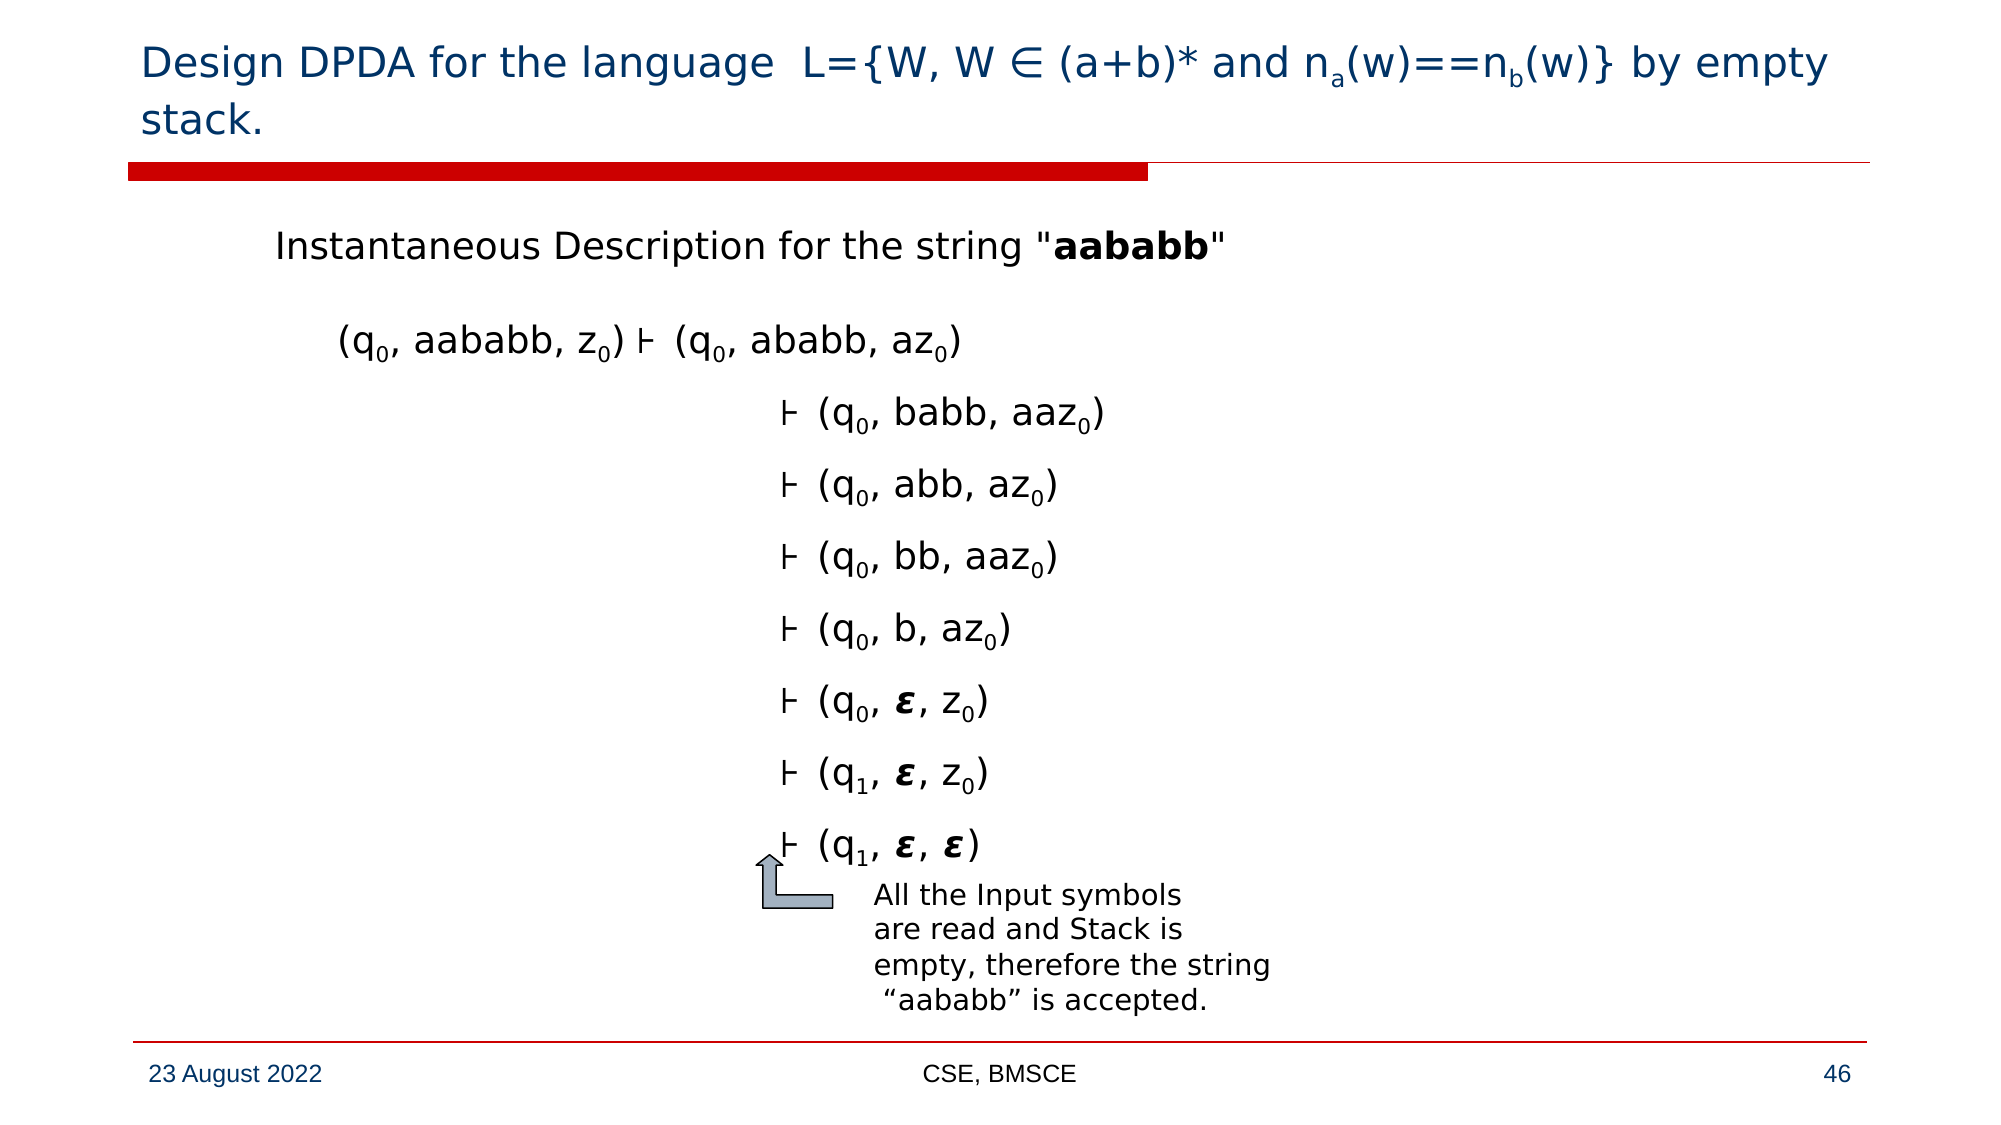

# Design DPDA for the language  L={W, W ∈ (a+b)* and na(w)==nb(w)} by empty stack.
Instantaneous Description for the string "aababb"
(q0, aababb, z0) ˫ (q0, ababb, az0)
                        ˫ (q0, babb, aaz0)
                        ˫ (q0, abb, az0)
                        ˫ (q0, bb, aaz0)
                        ˫ (q0, b, az0)
                        ˫ (q0, 𝞮, z0)
                        ˫ (q1, 𝞮, z0)
                        ˫ (q1, 𝞮, 𝞮)

All the Input symbols
are read and Stack is
empty, therefore the string
 “aababb” is accepted.
CSE, BMSCE
46
23 August 2022